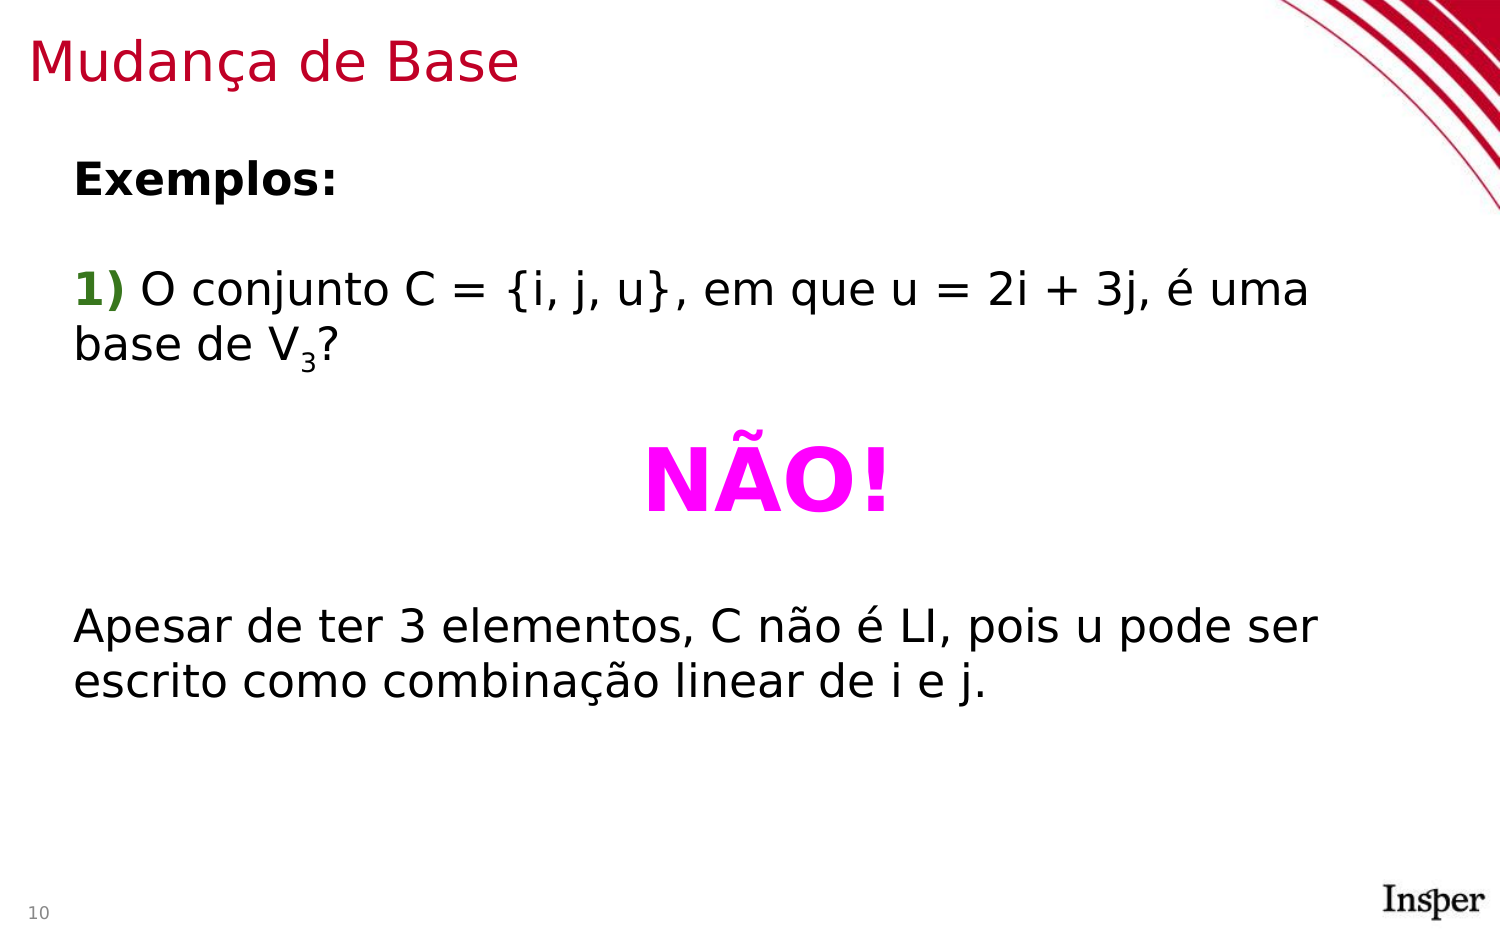

# Mudança de Base
Exemplos:

1) O conjunto C = {i, j, u}, em que u = 2i + 3j, é uma base de V3?
NÃO!
Apesar de ter 3 elementos, C não é LI, pois u pode ser escrito como combinação linear de i e j.
10